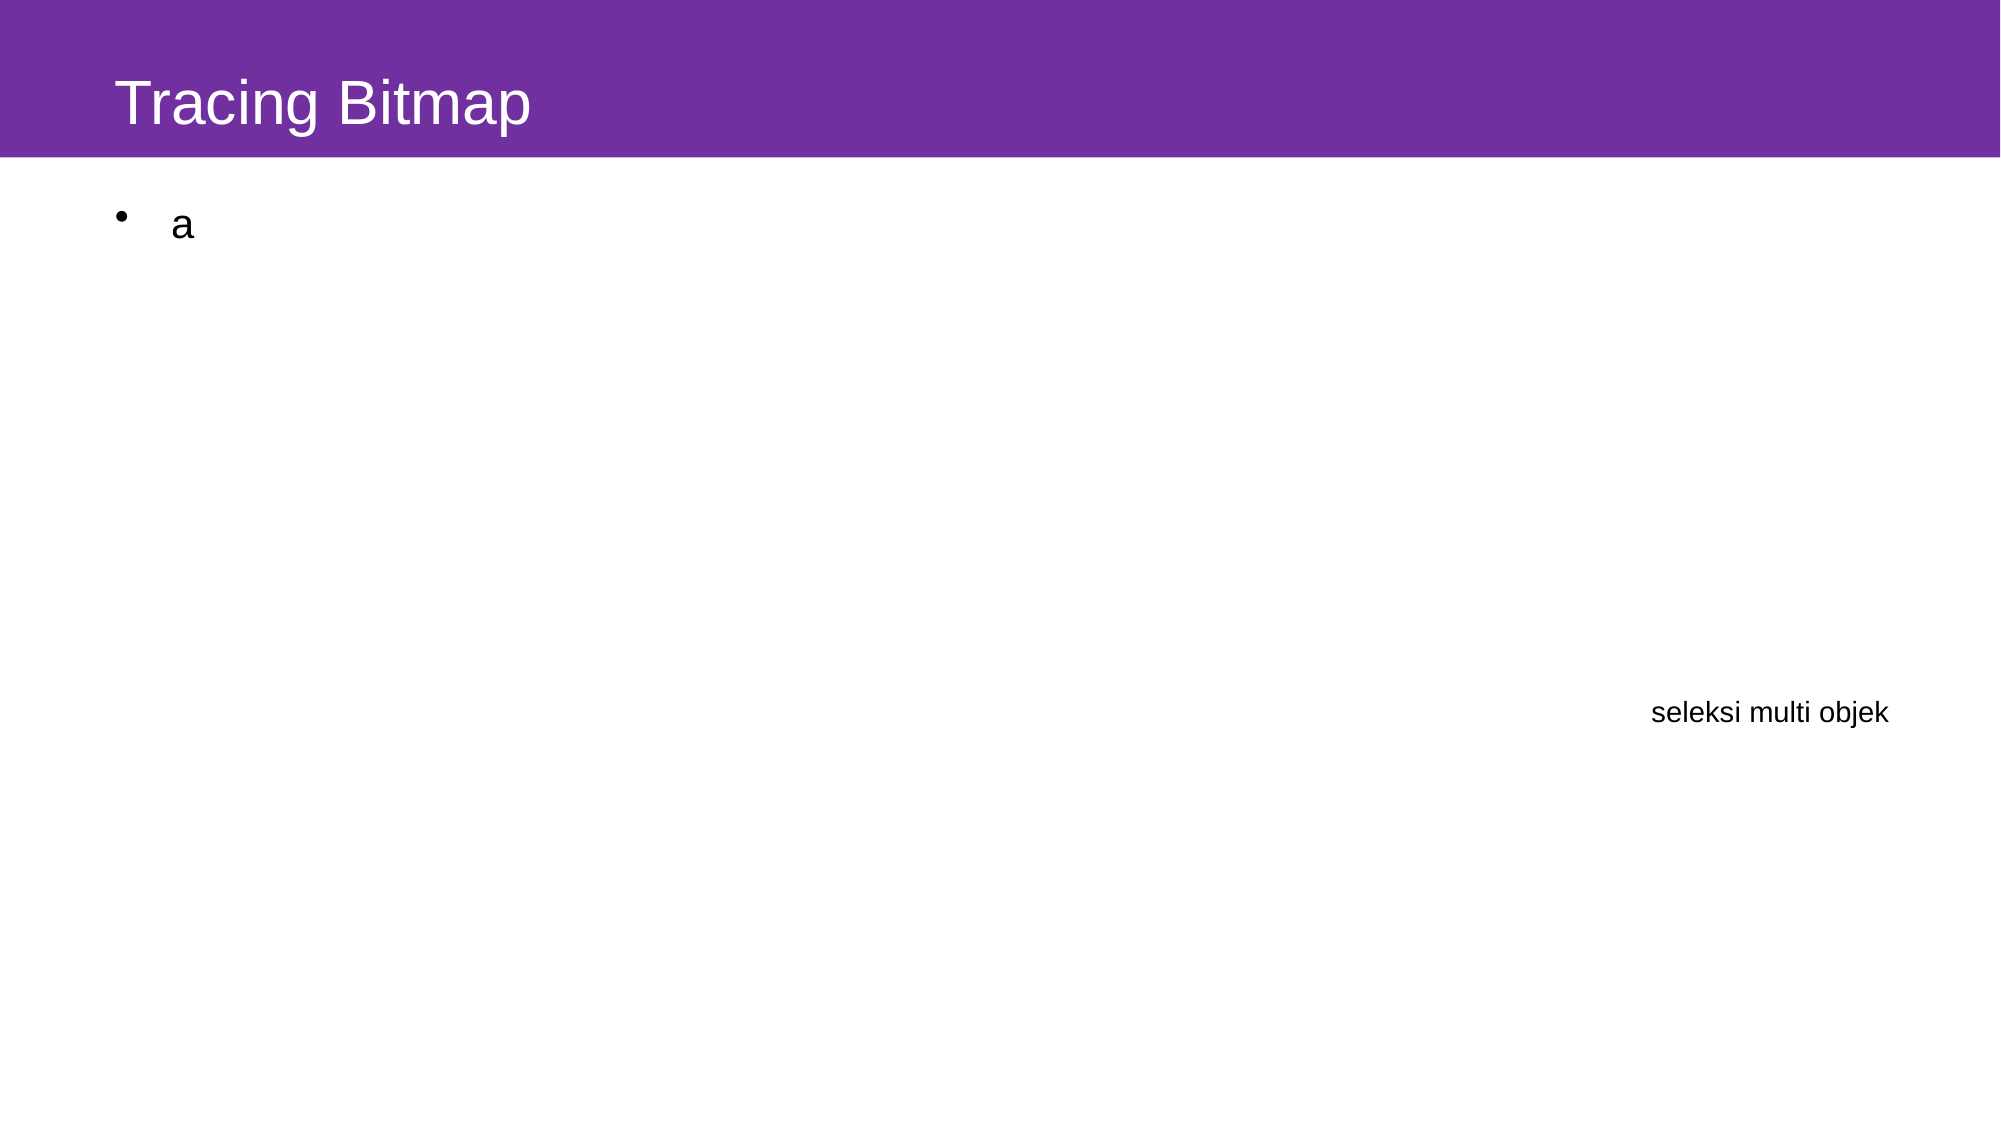

# Tracing Bitmap
a
seleksi multi objek